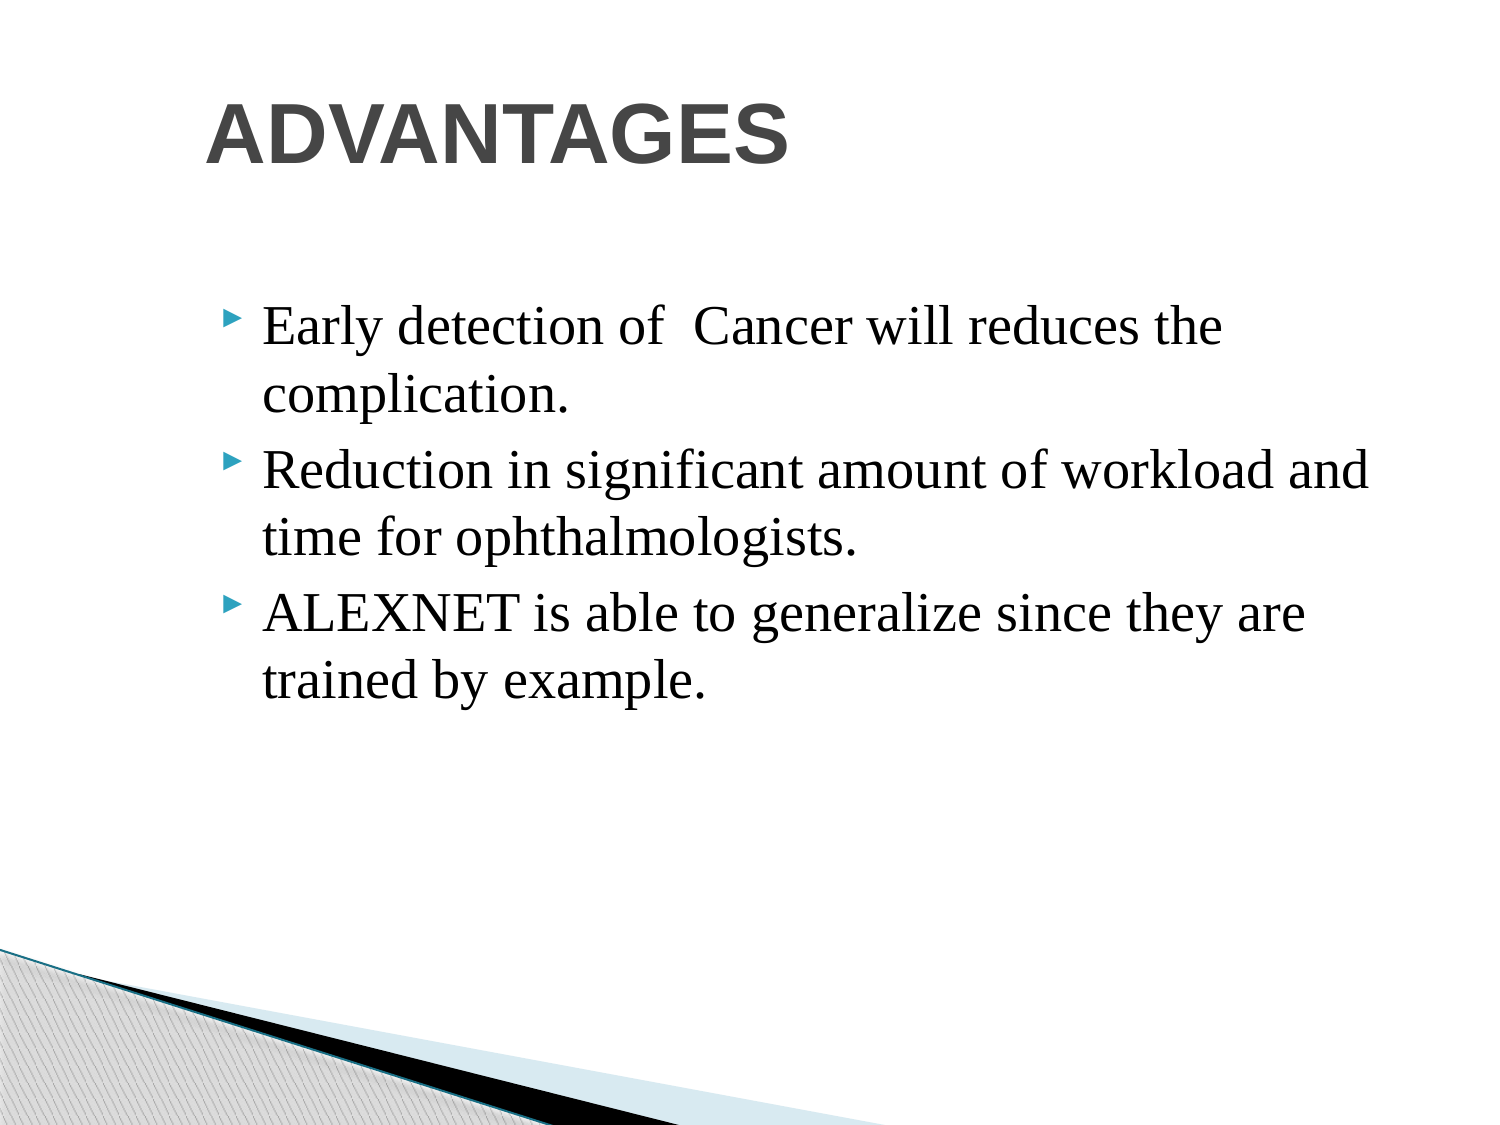

# ADVANTAGES
Early detection of  Cancer will reduces the complication.
Reduction in significant amount of workload and time for ophthalmologists.
ALEXNET is able to generalize since they are trained by example.